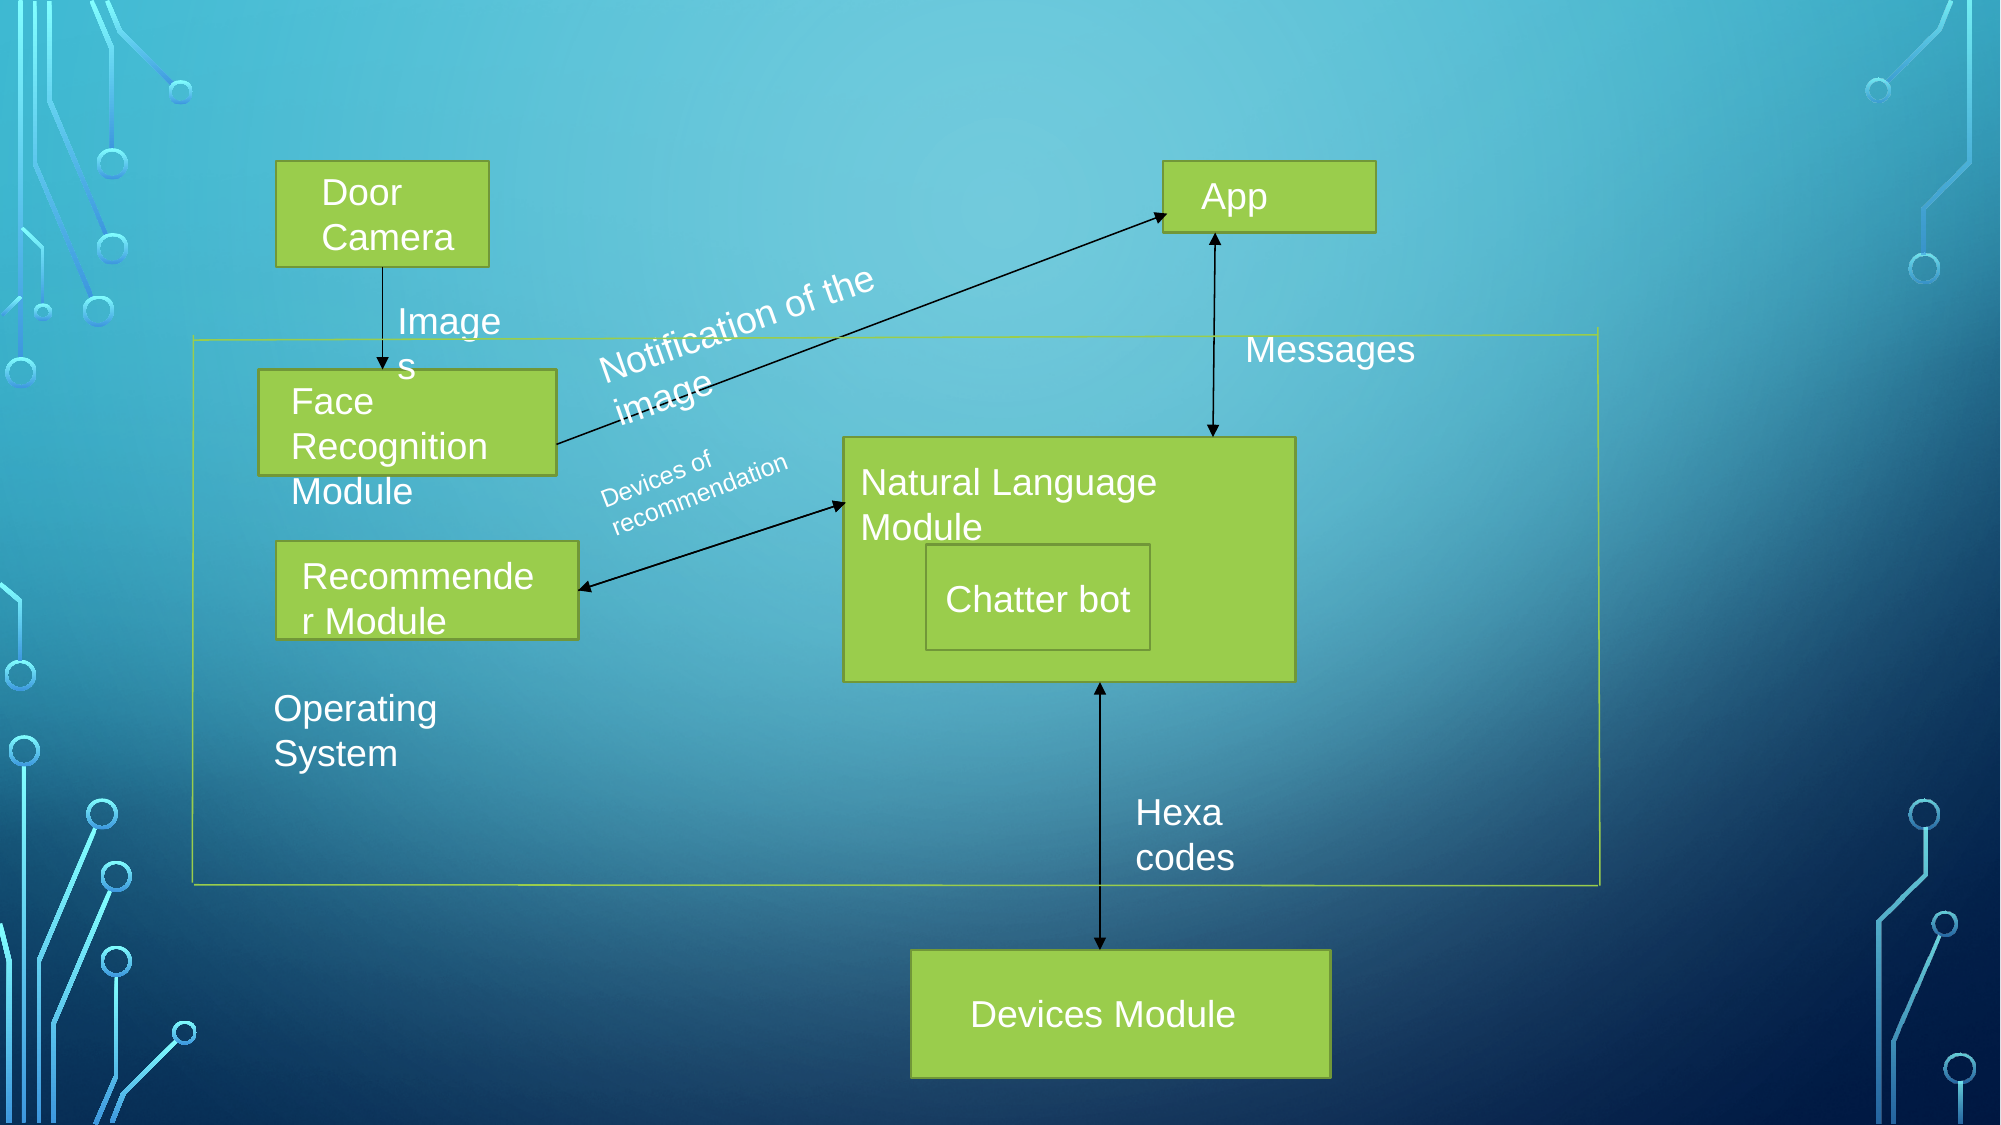

Door Camera

          App
Notification of the image
Images
Messages

Face Recognition Module
Devices of recommendation

Natural Language Module

Recommender Module
Chatter bot
Operating System

Hexa codes

Devices Module